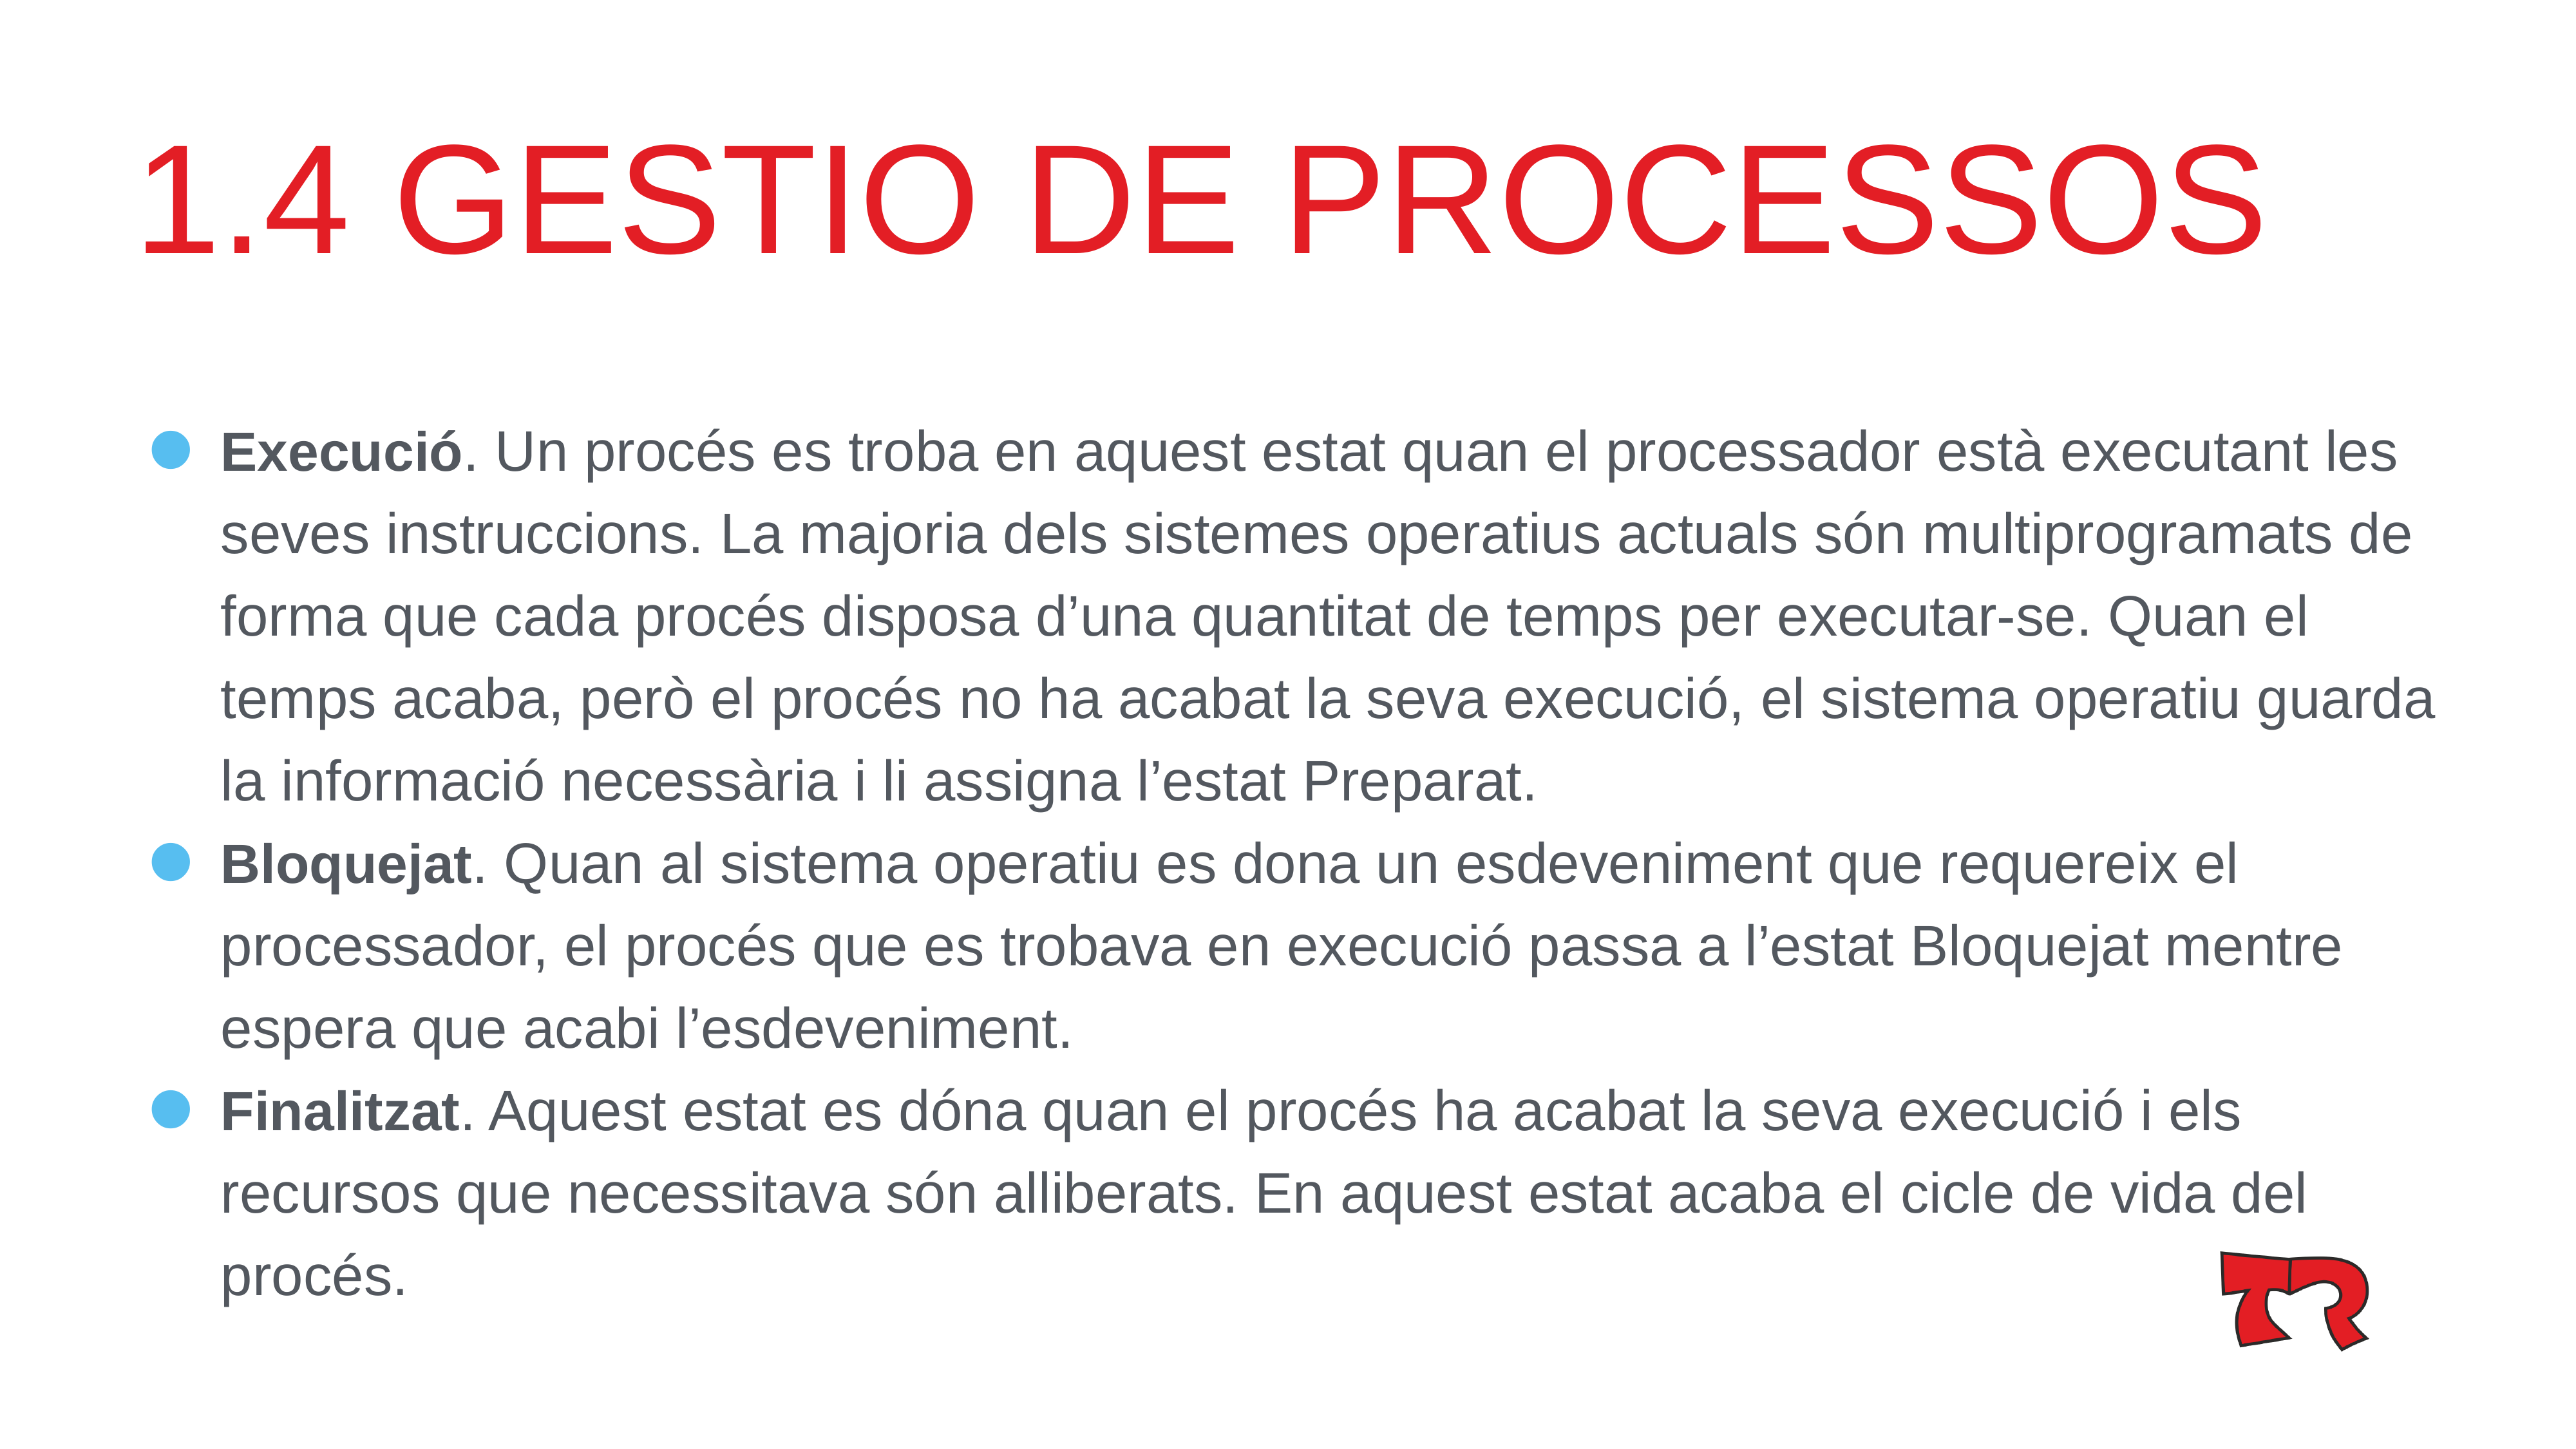

# 1.4 GESTIO DE PROCESSOS
Execució. Un procés es troba en aquest estat quan el processador està executant les seves instruccions. La majoria dels sistemes operatius actuals són multiprogramats de forma que cada procés disposa d’una quantitat de temps per executar-se. Quan el temps acaba, però el procés no ha acabat la seva execució, el sistema operatiu guarda la informació necessària i li assigna l’estat Preparat.
Bloquejat. Quan al sistema operatiu es dona un esdeveniment que requereix el processador, el procés que es trobava en execució passa a l’estat Bloquejat mentre espera que acabi l’esdeveniment.
Finalitzat. Aquest estat es dóna quan el procés ha acabat la seva execució i els recursos que necessitava són alliberats. En aquest estat acaba el cicle de vida del procés.